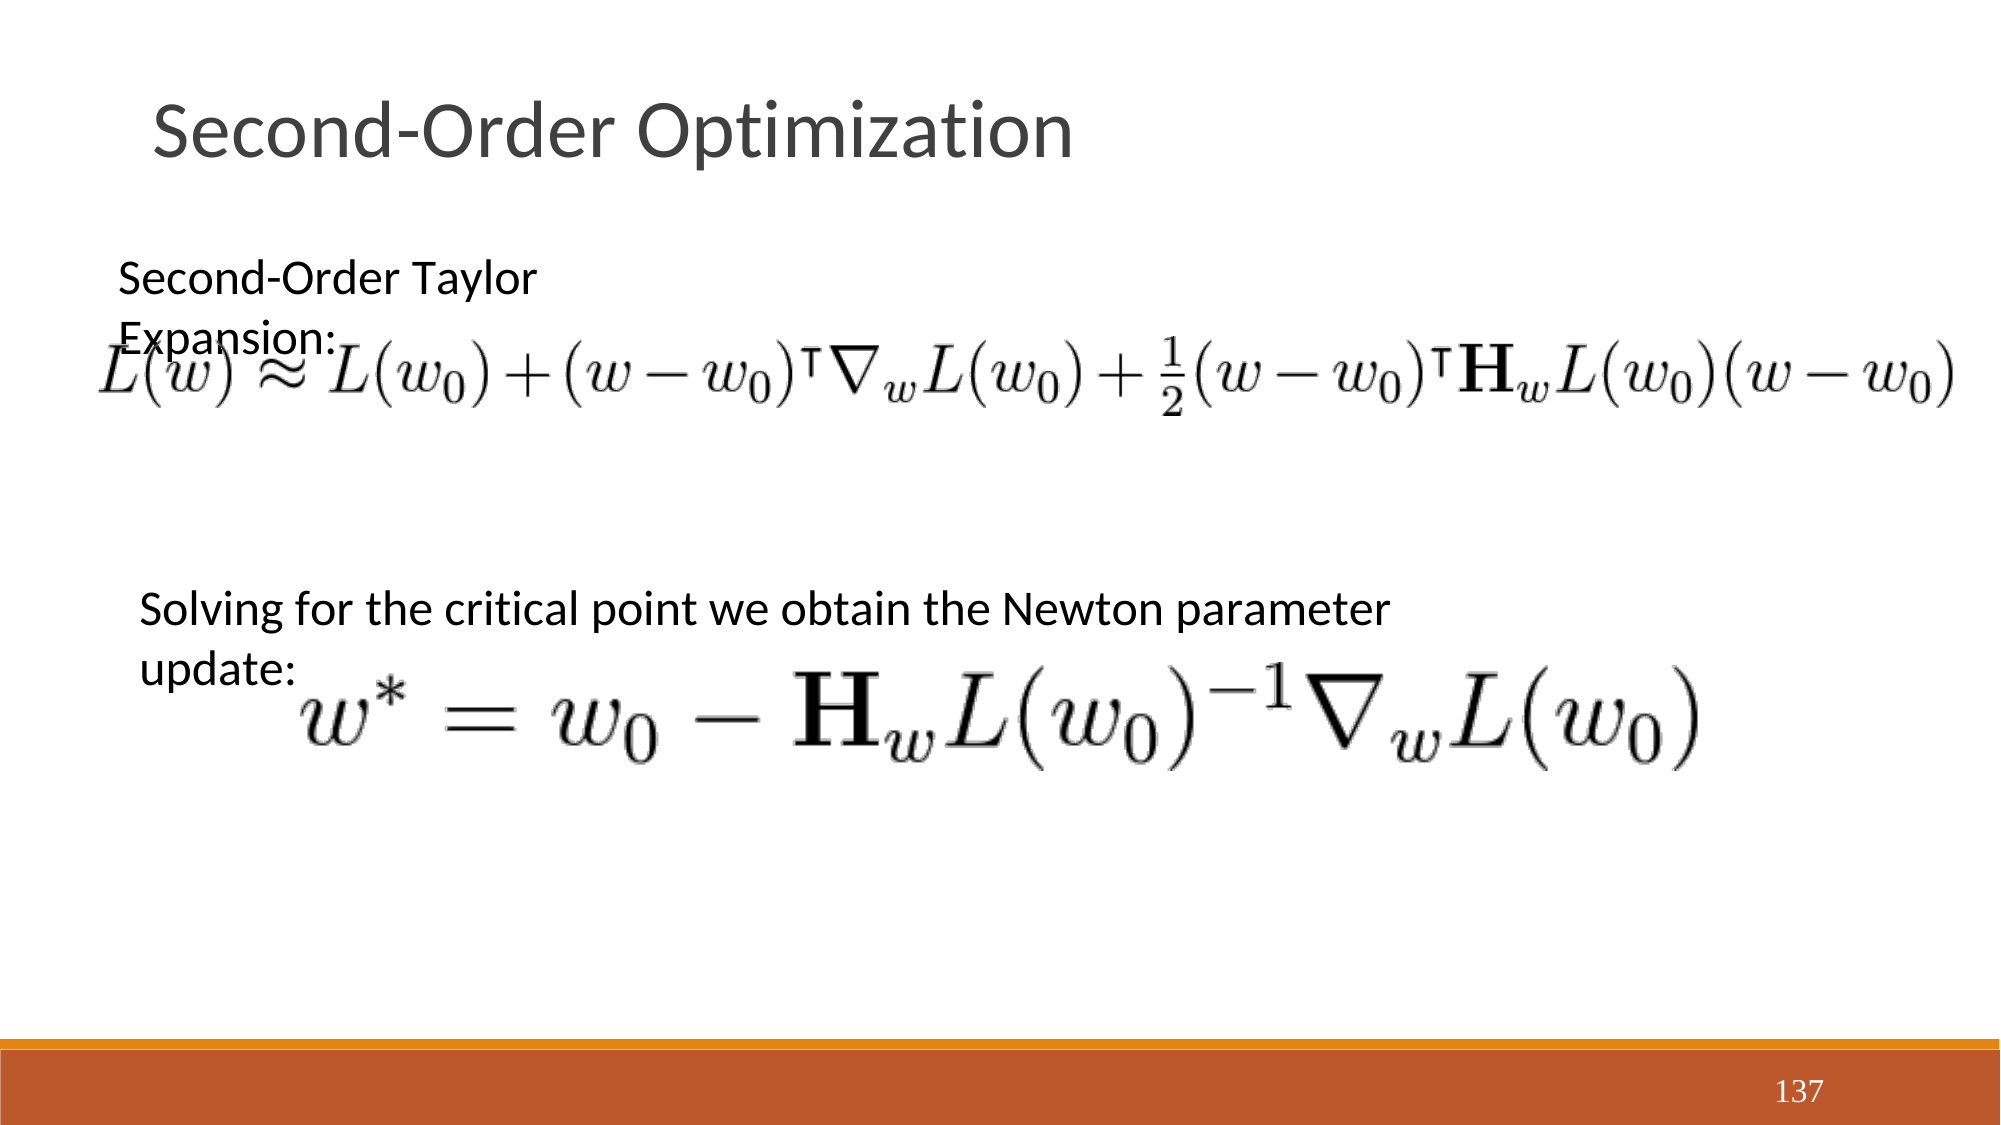

Second-Order Optimization
Second-Order Taylor Expansion:

Solving for the critical point we obtain the Newton parameter update:

137